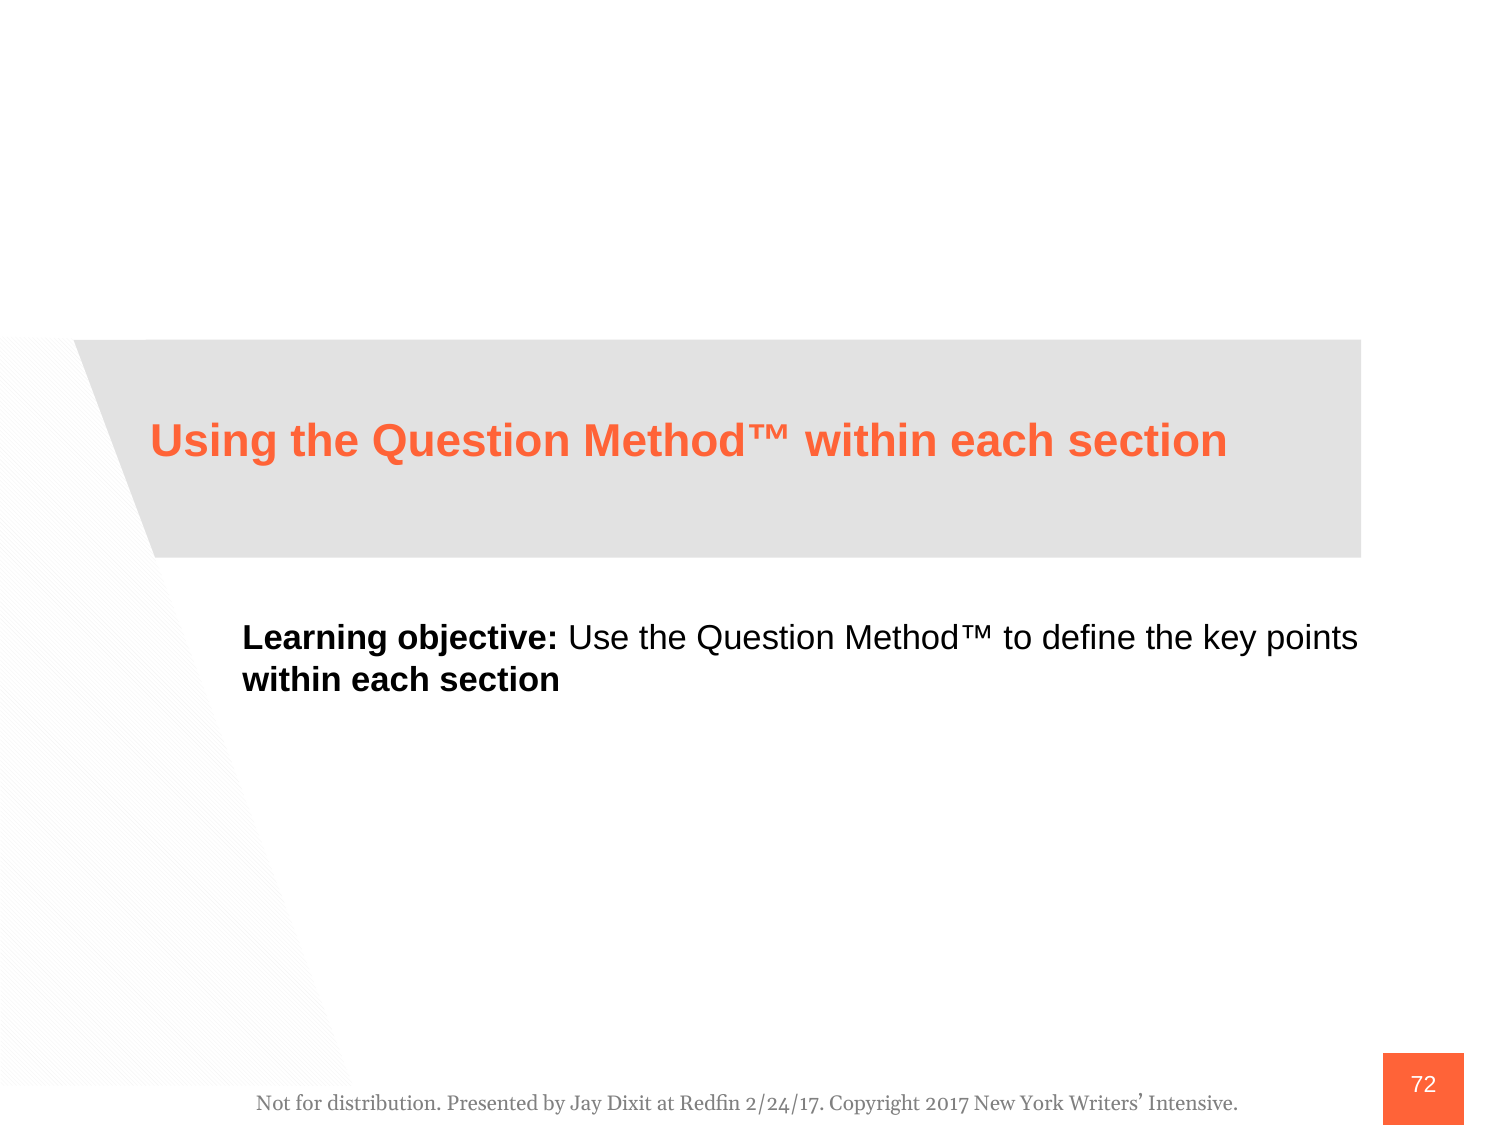

Using the Question Method™ within each section
Learning objective: Use the Question Method™ to define the key points within each section